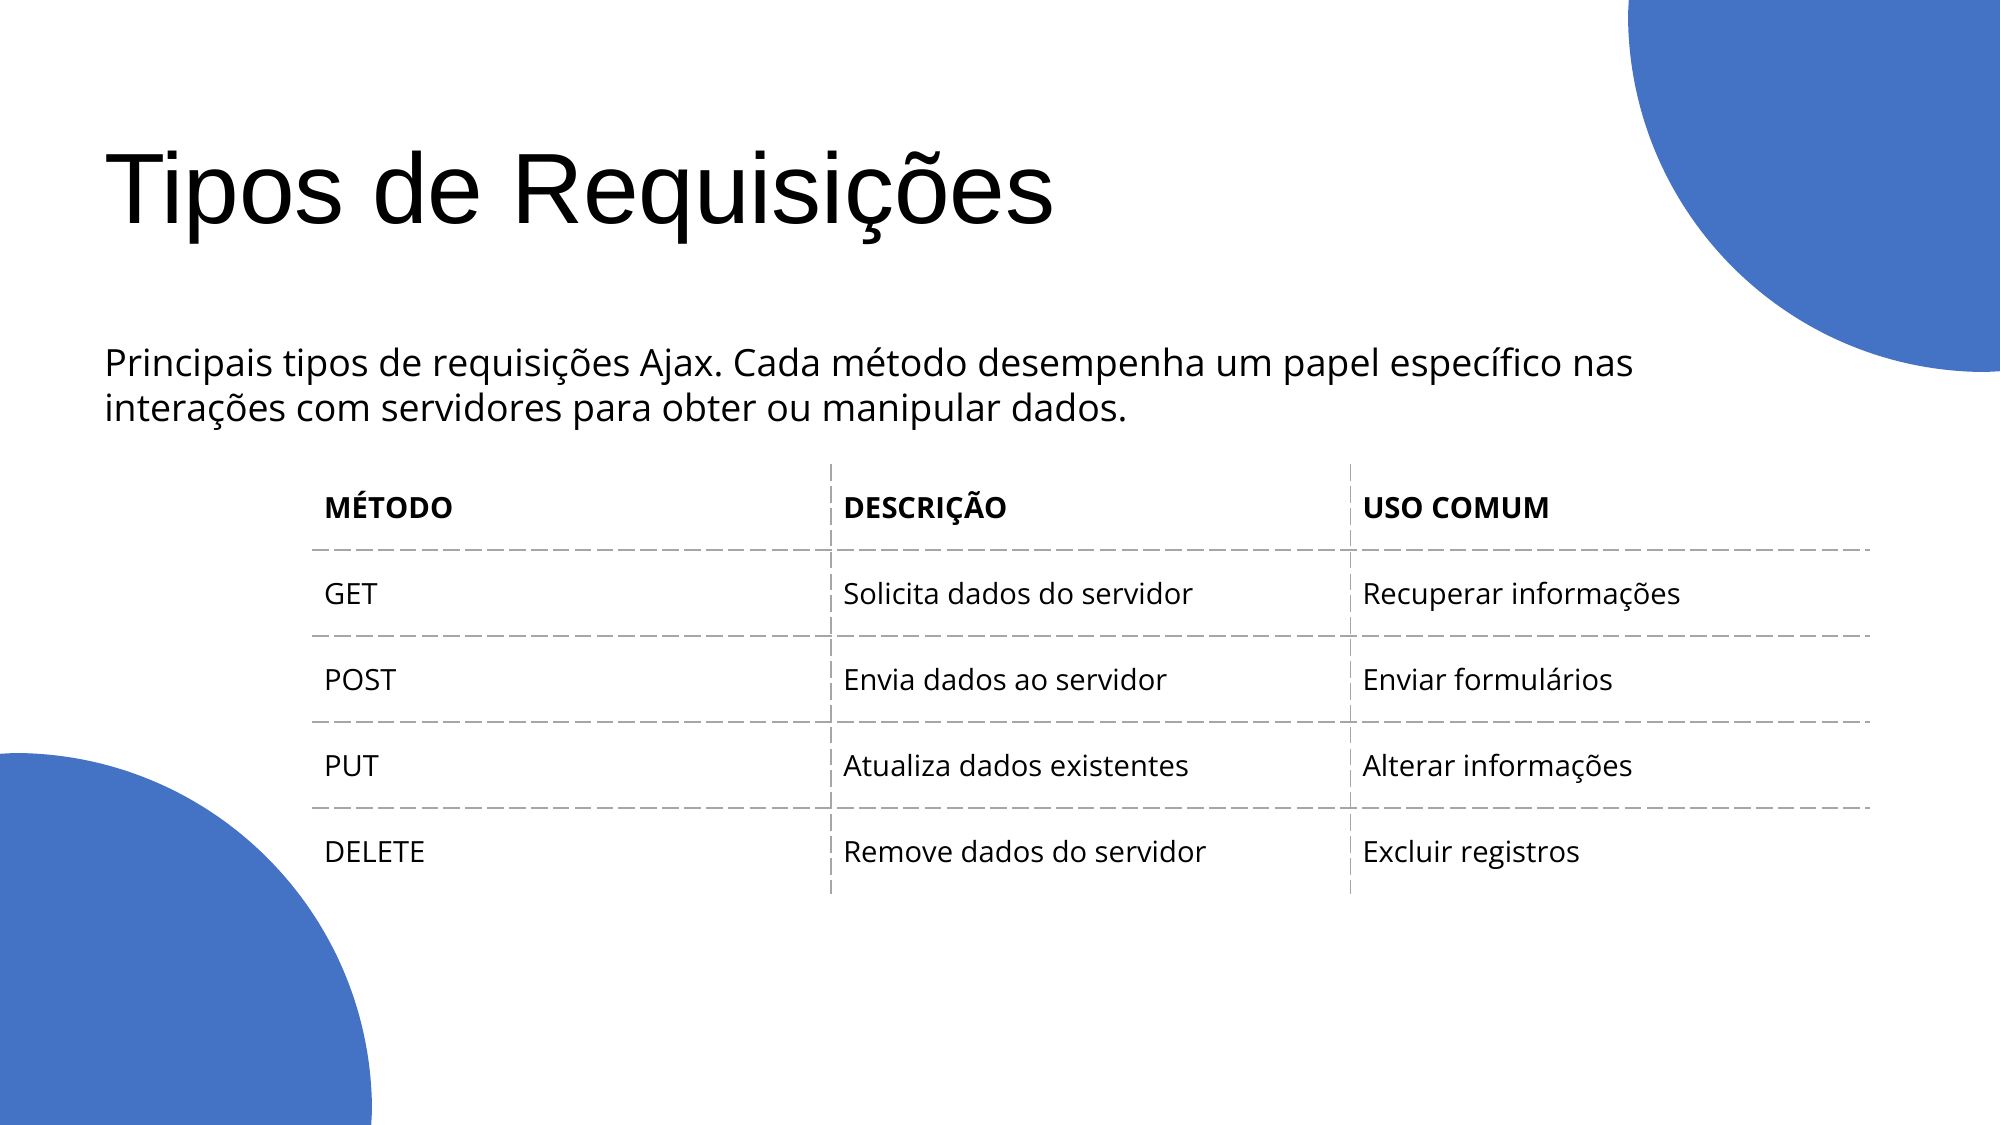

Tipos de Requisições
Principais tipos de requisições Ajax. Cada método desempenha um papel específico nas interações com servidores para obter ou manipular dados.
| MÉTODO | DESCRIÇÃO | USO COMUM |
| --- | --- | --- |
| GET | Solicita dados do servidor | Recuperar informações |
| POST | Envia dados ao servidor | Enviar formulários |
| PUT | Atualiza dados existentes | Alterar informações |
| DELETE | Remove dados do servidor | Excluir registros |